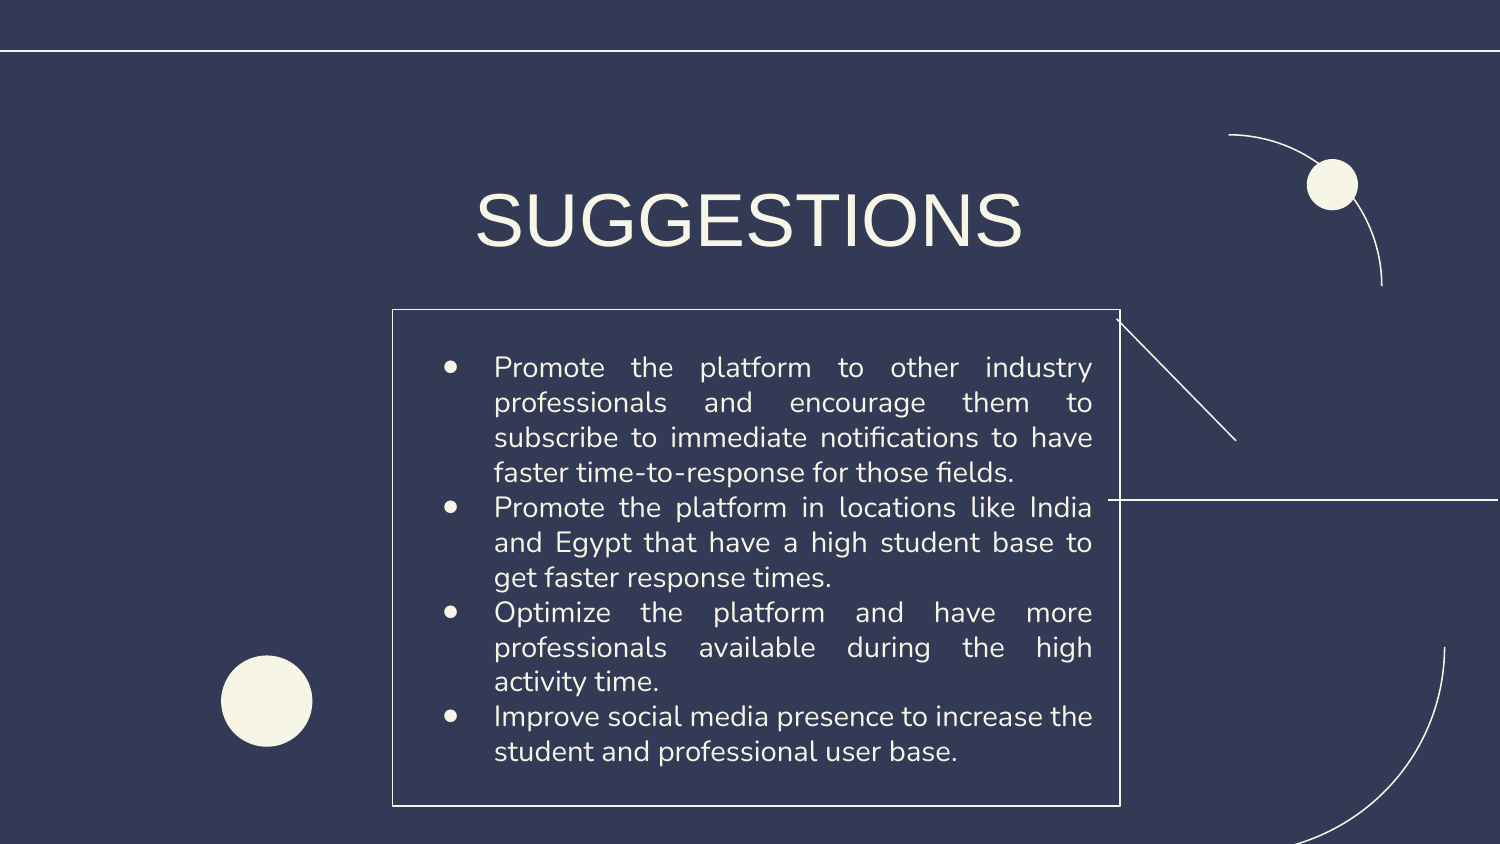

# SUGGESTIONS

Promote the platform to other industry professionals and encourage them to subscribe to immediate notifications to have faster time-to-response for those fields.
Promote the platform in locations like India and Egypt that have a high student base to get faster response times.
Optimize the platform and have more professionals available during the high activity time.
Improve social media presence to increase the student and professional user base.